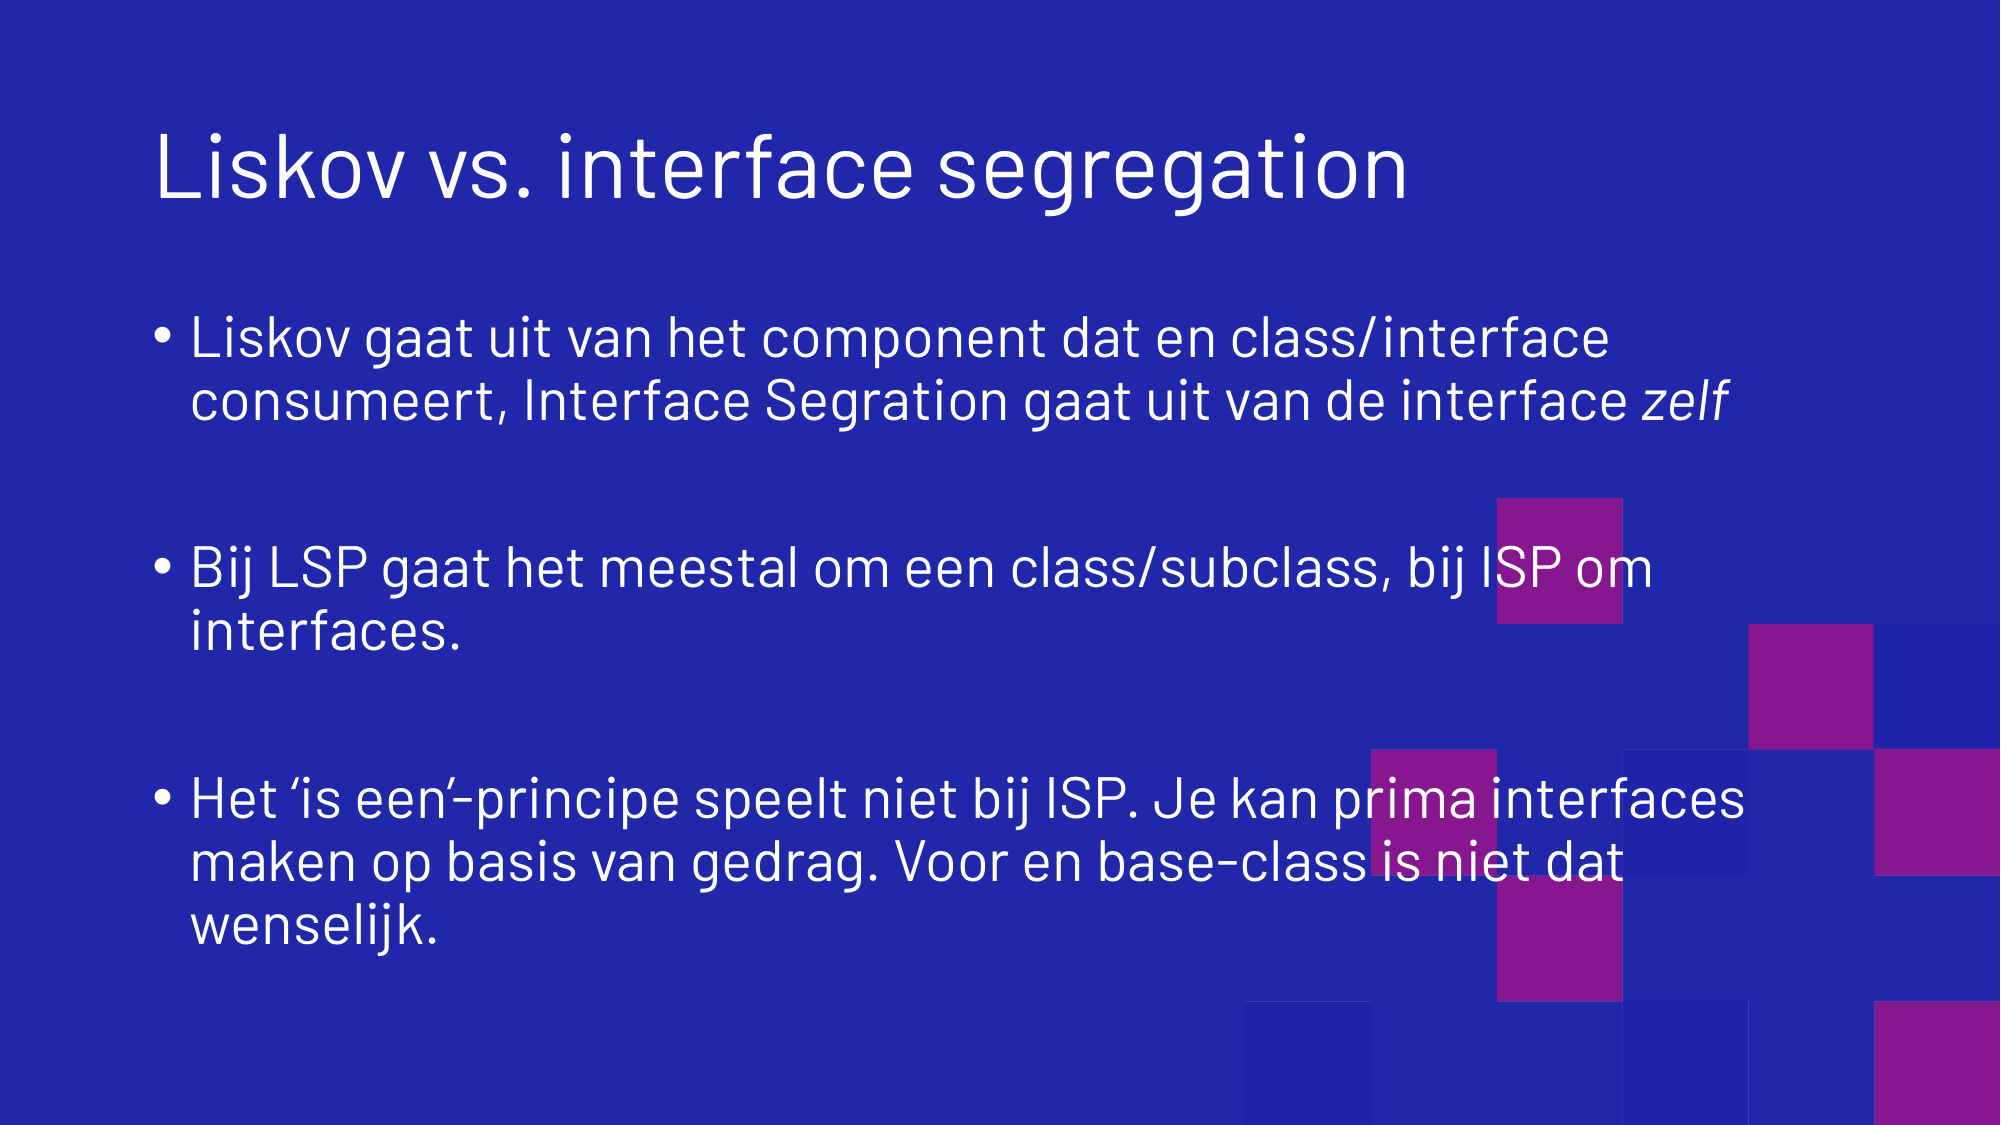

# Liskov vs. interface segregation
Liskov gaat uit van het component dat en class/interface consumeert, Interface Segration gaat uit van de interface zelf

Bij LSP gaat het meestal om een class/subclass, bij ISP om interfaces.

Het ‘is een’-principe speelt niet bij ISP. Je kan prima interfaces maken op basis van gedrag. Voor en base-class is niet dat wenselijk.